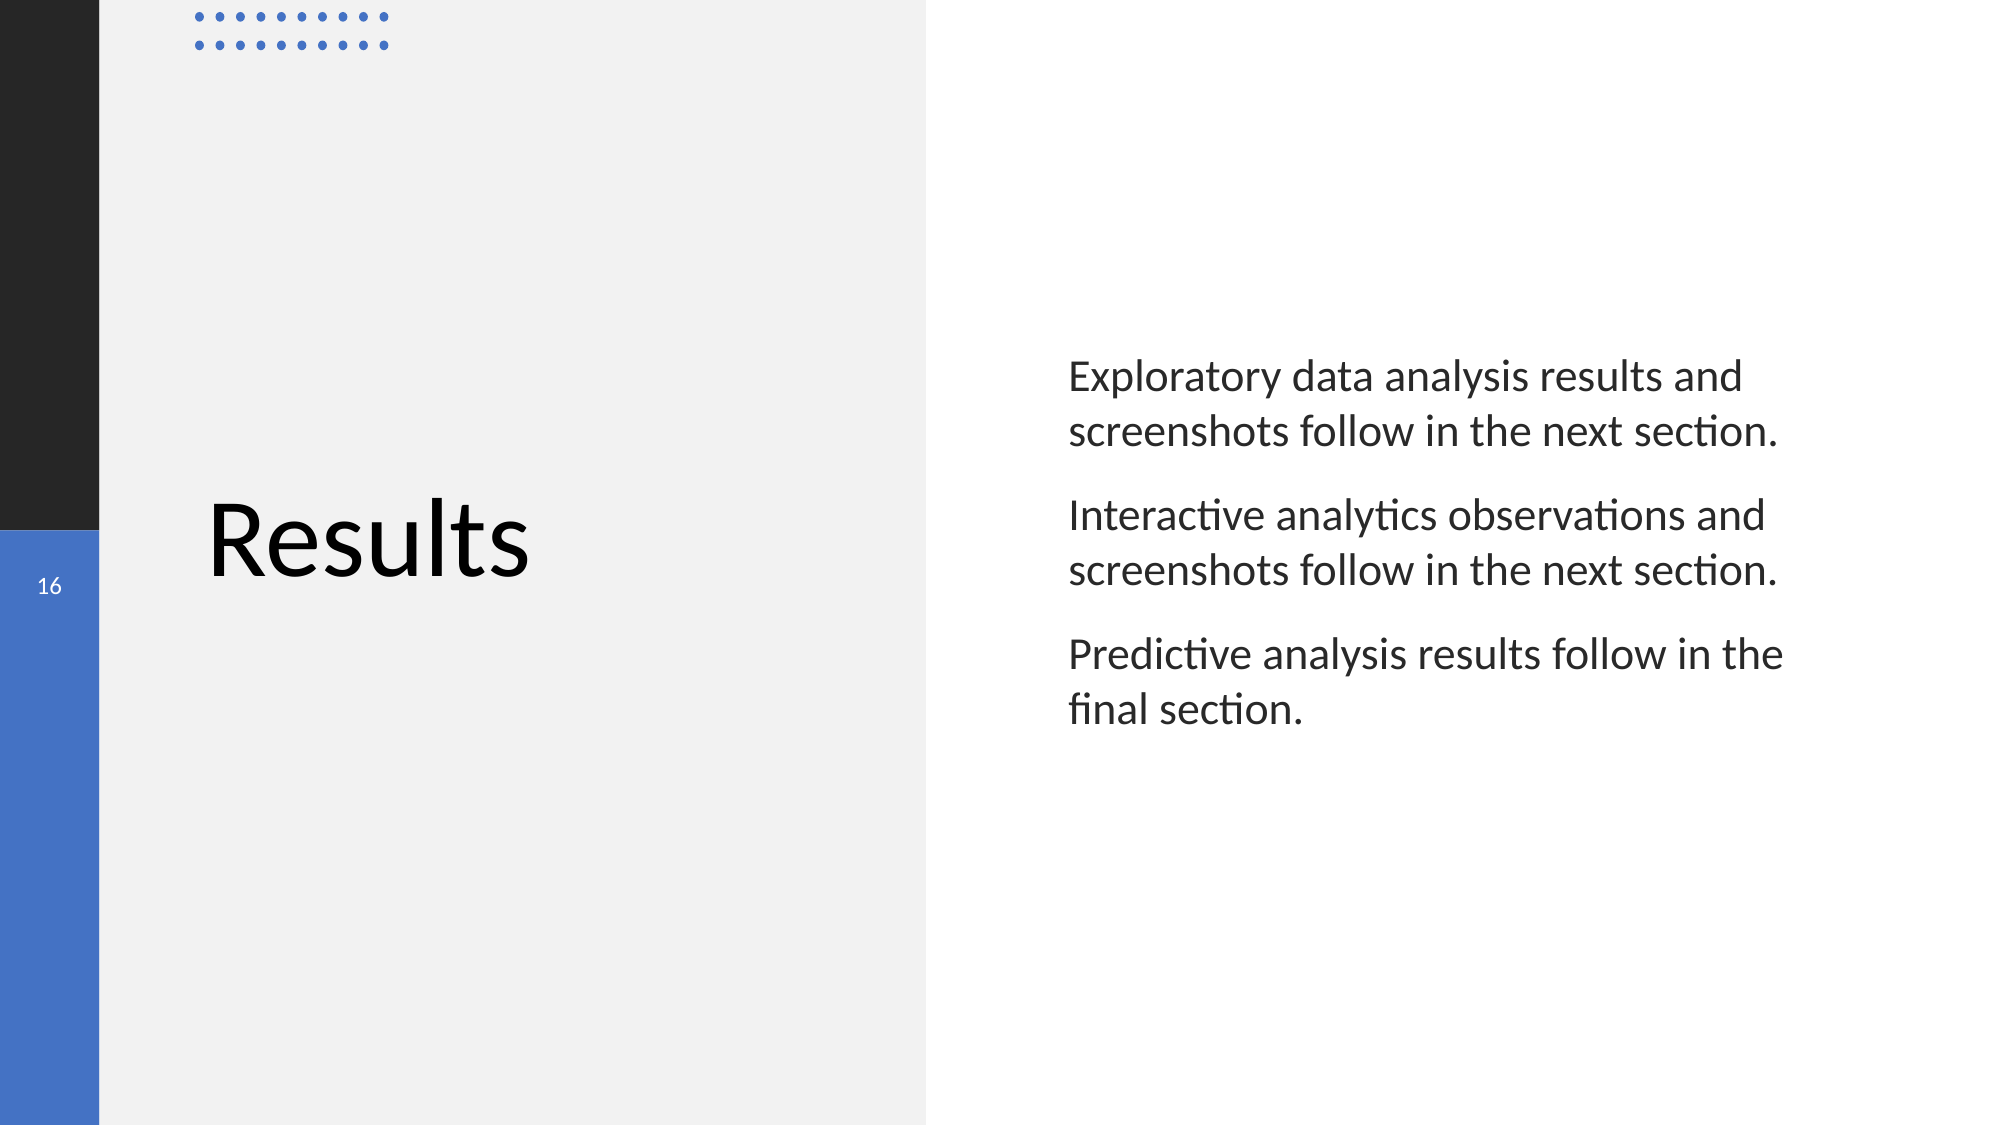

Exploratory data analysis results and screenshots follow in the next section.
Interactive analytics observations and screenshots follow in the next section.
Predictive analysis results follow in the final section.

Results

16